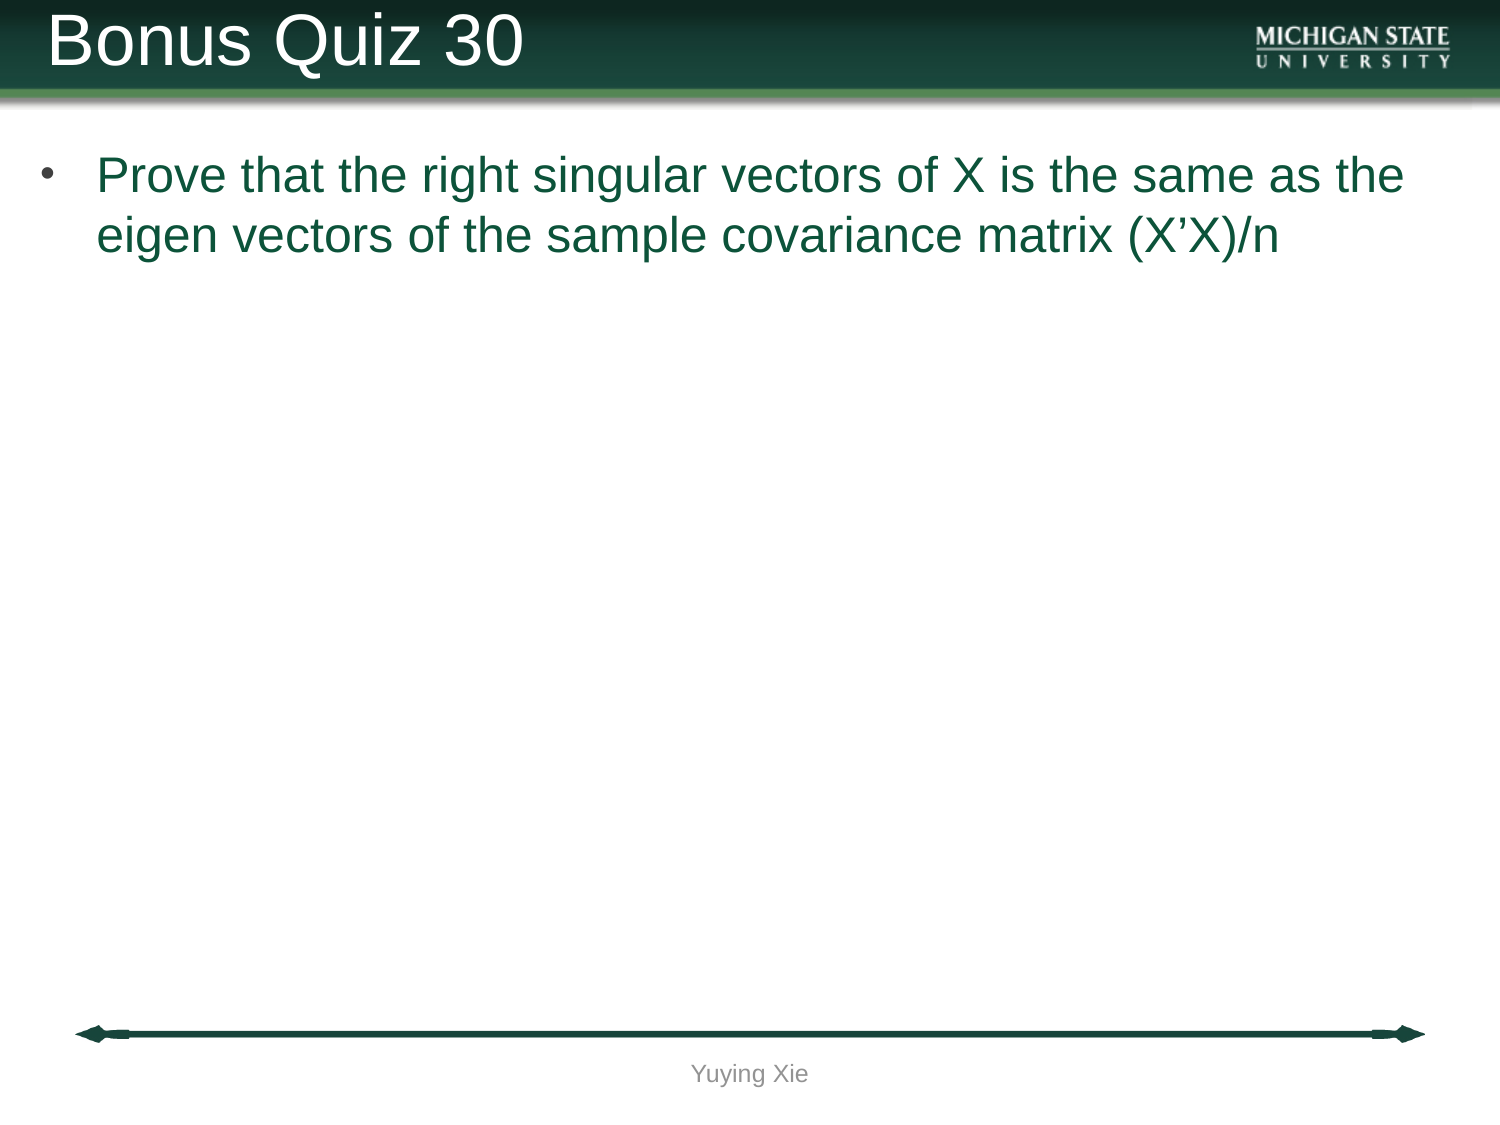

Bonus Quiz 30
Prove that the right singular vectors of X is the same as the eigen vectors of the sample covariance matrix (X’X)/n

Yuying Xie